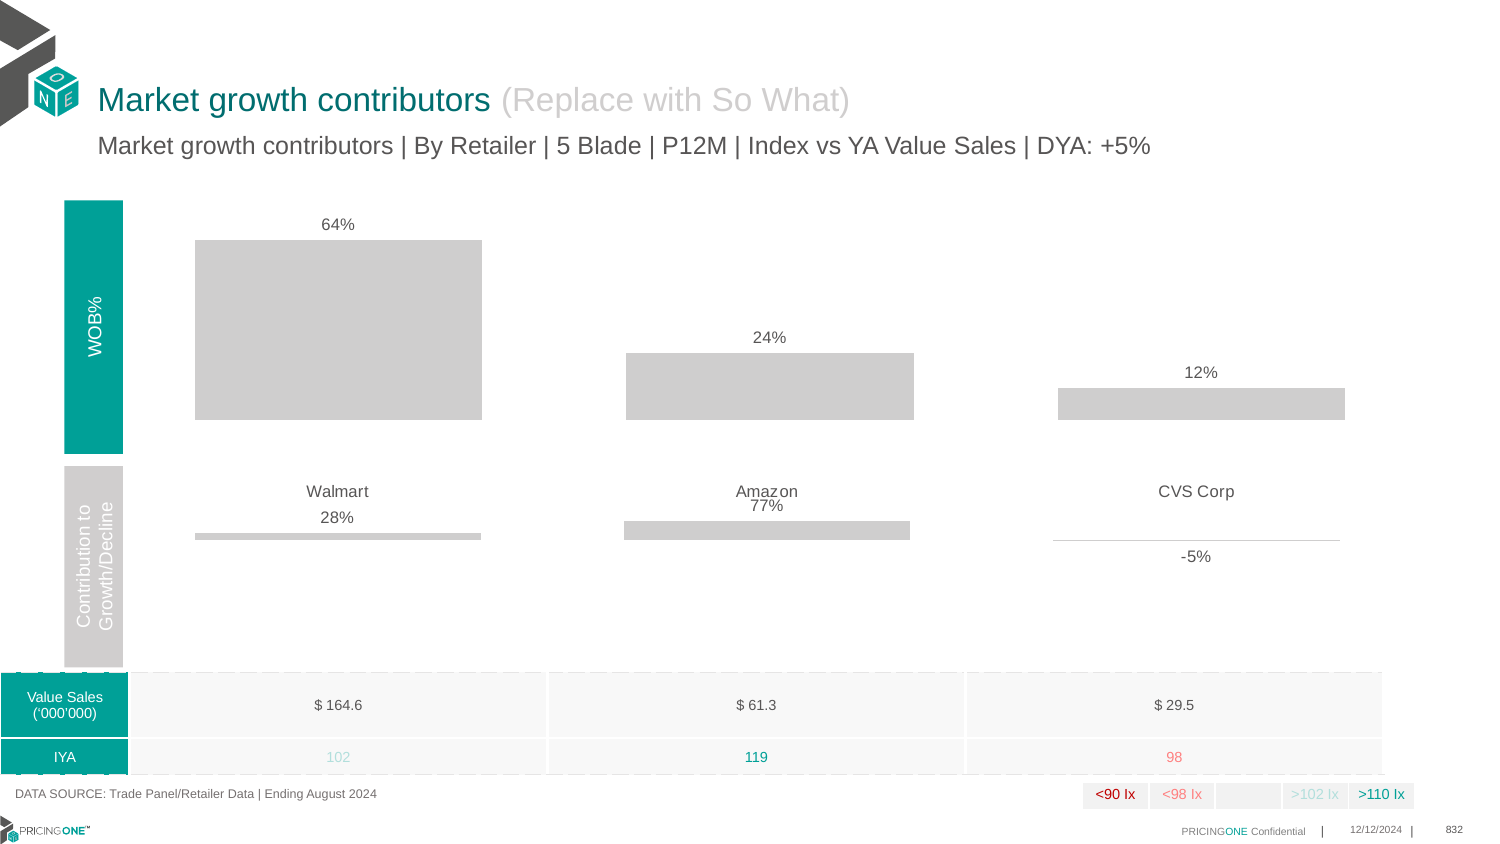

# Market growth contributors (Replace with So What)
Market growth contributors | By Retailer | 5 Blade | P12M | Index vs YA Value Sales | DYA: +5%

### Chart

| Category | WoB % |
|---|---|
| Walmart | 0.6443876227558775 |
| Amazon | 0.2399139158714767 |
| CVS Corp | 0.11569846137264585 |
WOB%

### Chart

| Category | Growth Contribution |
|---|---|
| Walmart | 0.27952146730299304 |
| Amazon | 0.7696544769233731 |
| CVS Corp | -0.04917594422636609 |
Contribution to Growth/Decline
| Value Sales (‘000’000) | $ 164.6 | $ 61.3 | $ 29.5 |
| --- | --- | --- | --- |
| IYA | 102 | 119 | 98 |
DATA SOURCE: Trade Panel/Retailer Data | Ending August 2024
| <90 Ix | <98 Ix |  | >102 Ix | >110 Ix |
| --- | --- | --- | --- | --- |

12/12/2024
832